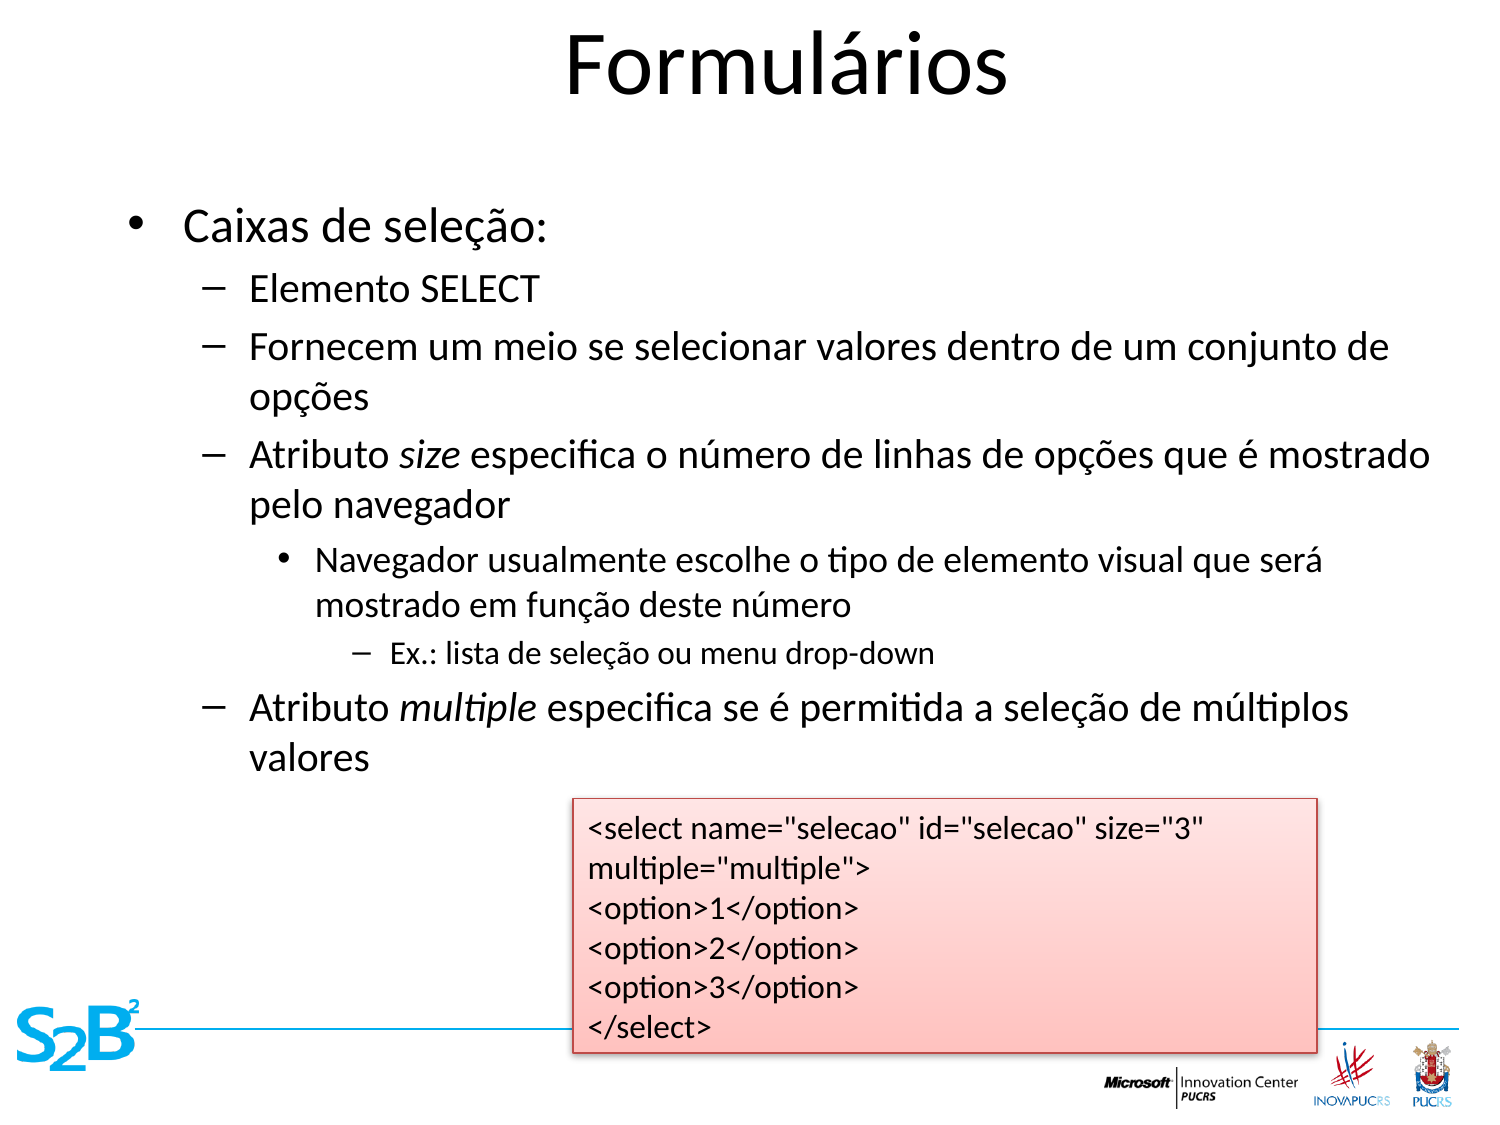

# Formulários
Caixas de seleção:
Elemento SELECT
Fornecem um meio se selecionar valores dentro de um conjunto de opções
Atributo size especifica o número de linhas de opções que é mostrado pelo navegador
Navegador usualmente escolhe o tipo de elemento visual que será mostrado em função deste número
Ex.: lista de seleção ou menu drop-down
Atributo multiple especifica se é permitida a seleção de múltiplos valores
<select name="selecao" id="selecao" size="3" multiple="multiple">
<option>1</option>
<option>2</option>
<option>3</option>
</select>